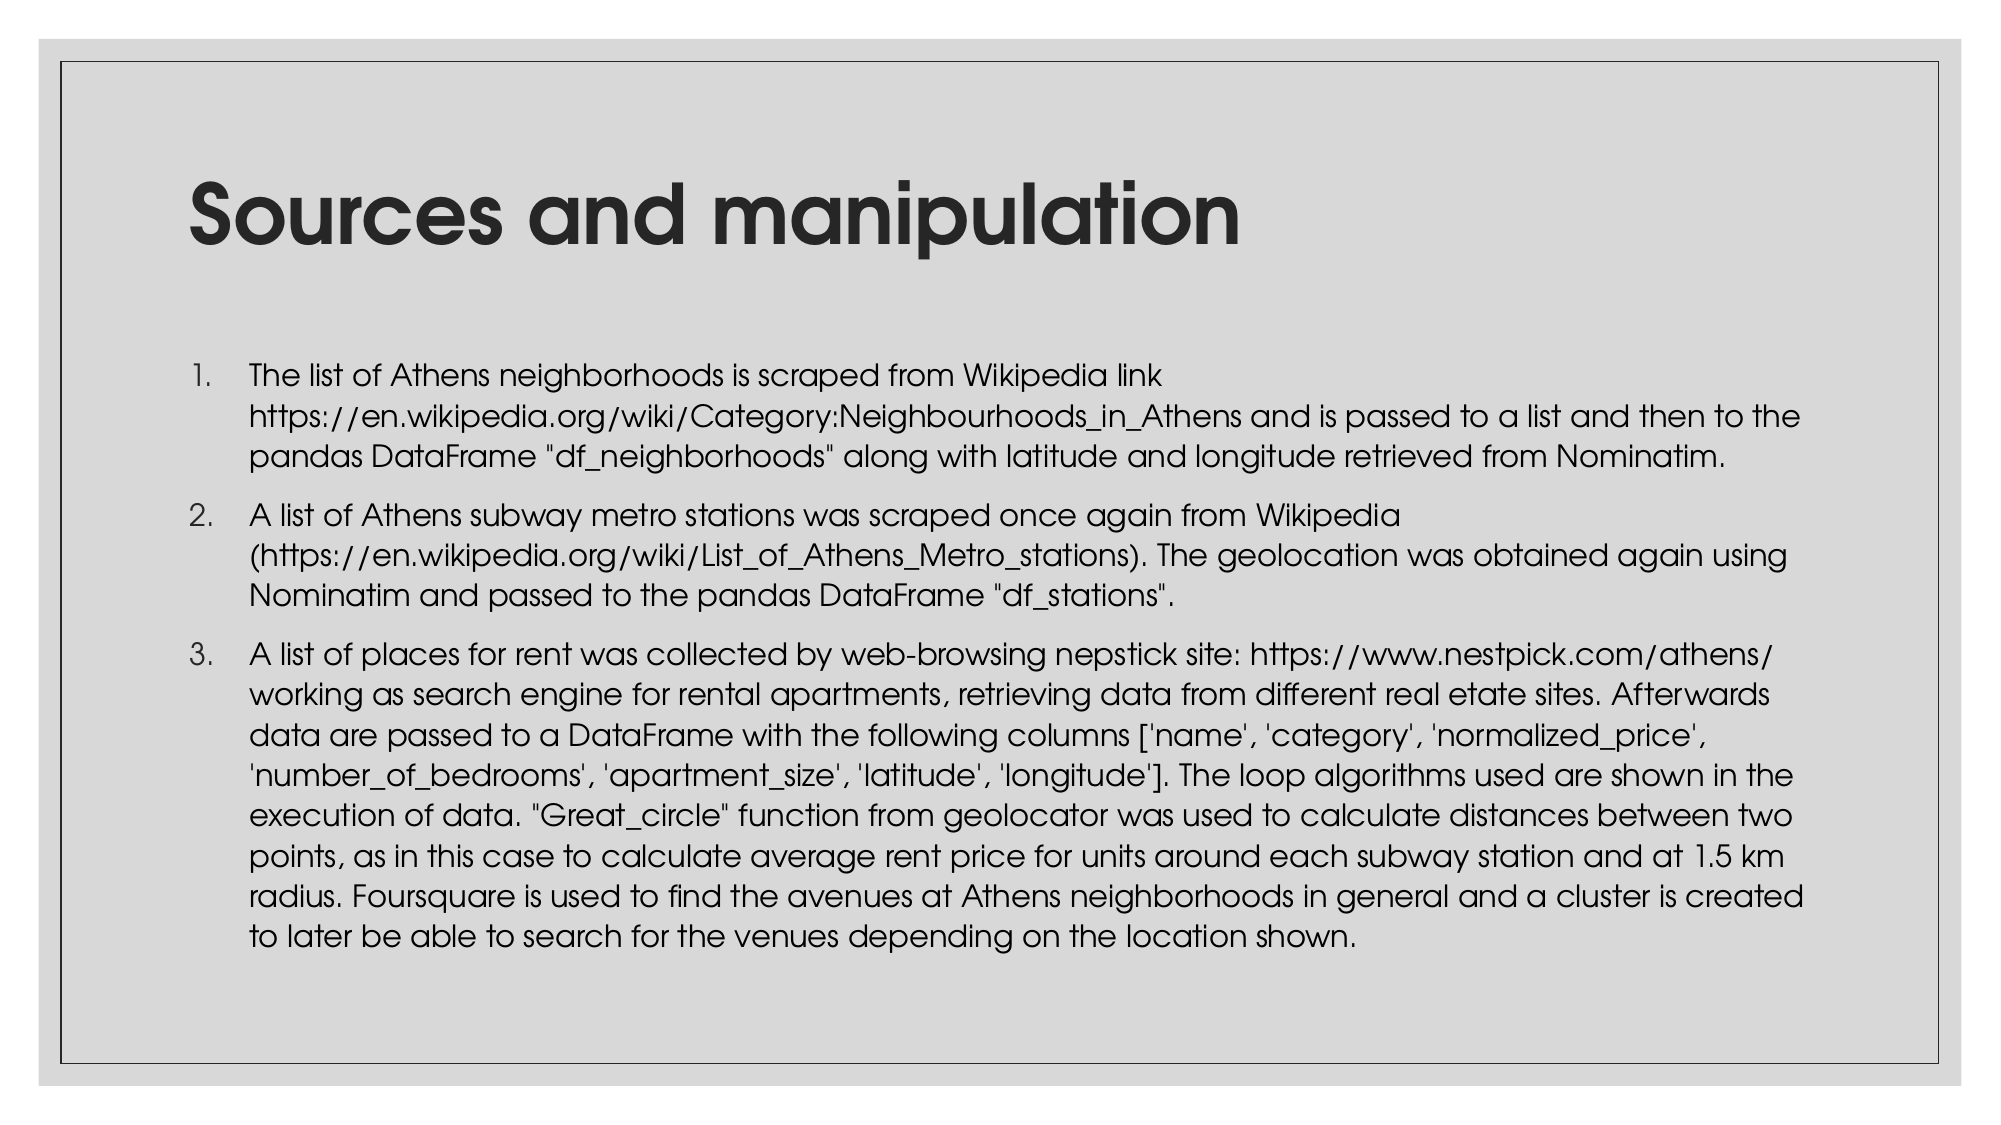

# Sources and manipulation
The list of Athens neighborhoods is scraped from Wikipedia link https://en.wikipedia.org/wiki/Category:Neighbourhoods_in_Athens and is passed to a list and then to the pandas DataFrame "df_neighborhoods" along with latitude and longitude retrieved from Nominatim.
A list of Athens subway metro stations was scraped once again from Wikipedia (https://en.wikipedia.org/wiki/List_of_Athens_Metro_stations). The geolocation was obtained again using Nominatim and passed to the pandas DataFrame "df_stations".
A list of places for rent was collected by web-browsing nepstick site: https://www.nestpick.com/athens/ working as search engine for rental apartments, retrieving data from different real etate sites. Afterwards data are passed to a DataFrame with the following columns ['name', 'category', 'normalized_price', 'number_of_bedrooms', 'apartment_size', 'latitude', 'longitude']. The loop algorithms used are shown in the execution of data. "Great_circle" function from geolocator was used to calculate distances between two points, as in this case to calculate average rent price for units around each subway station and at 1.5 km radius. Foursquare is used to find the avenues at Athens neighborhoods in general and a cluster is created to later be able to search for the venues depending on the location shown.